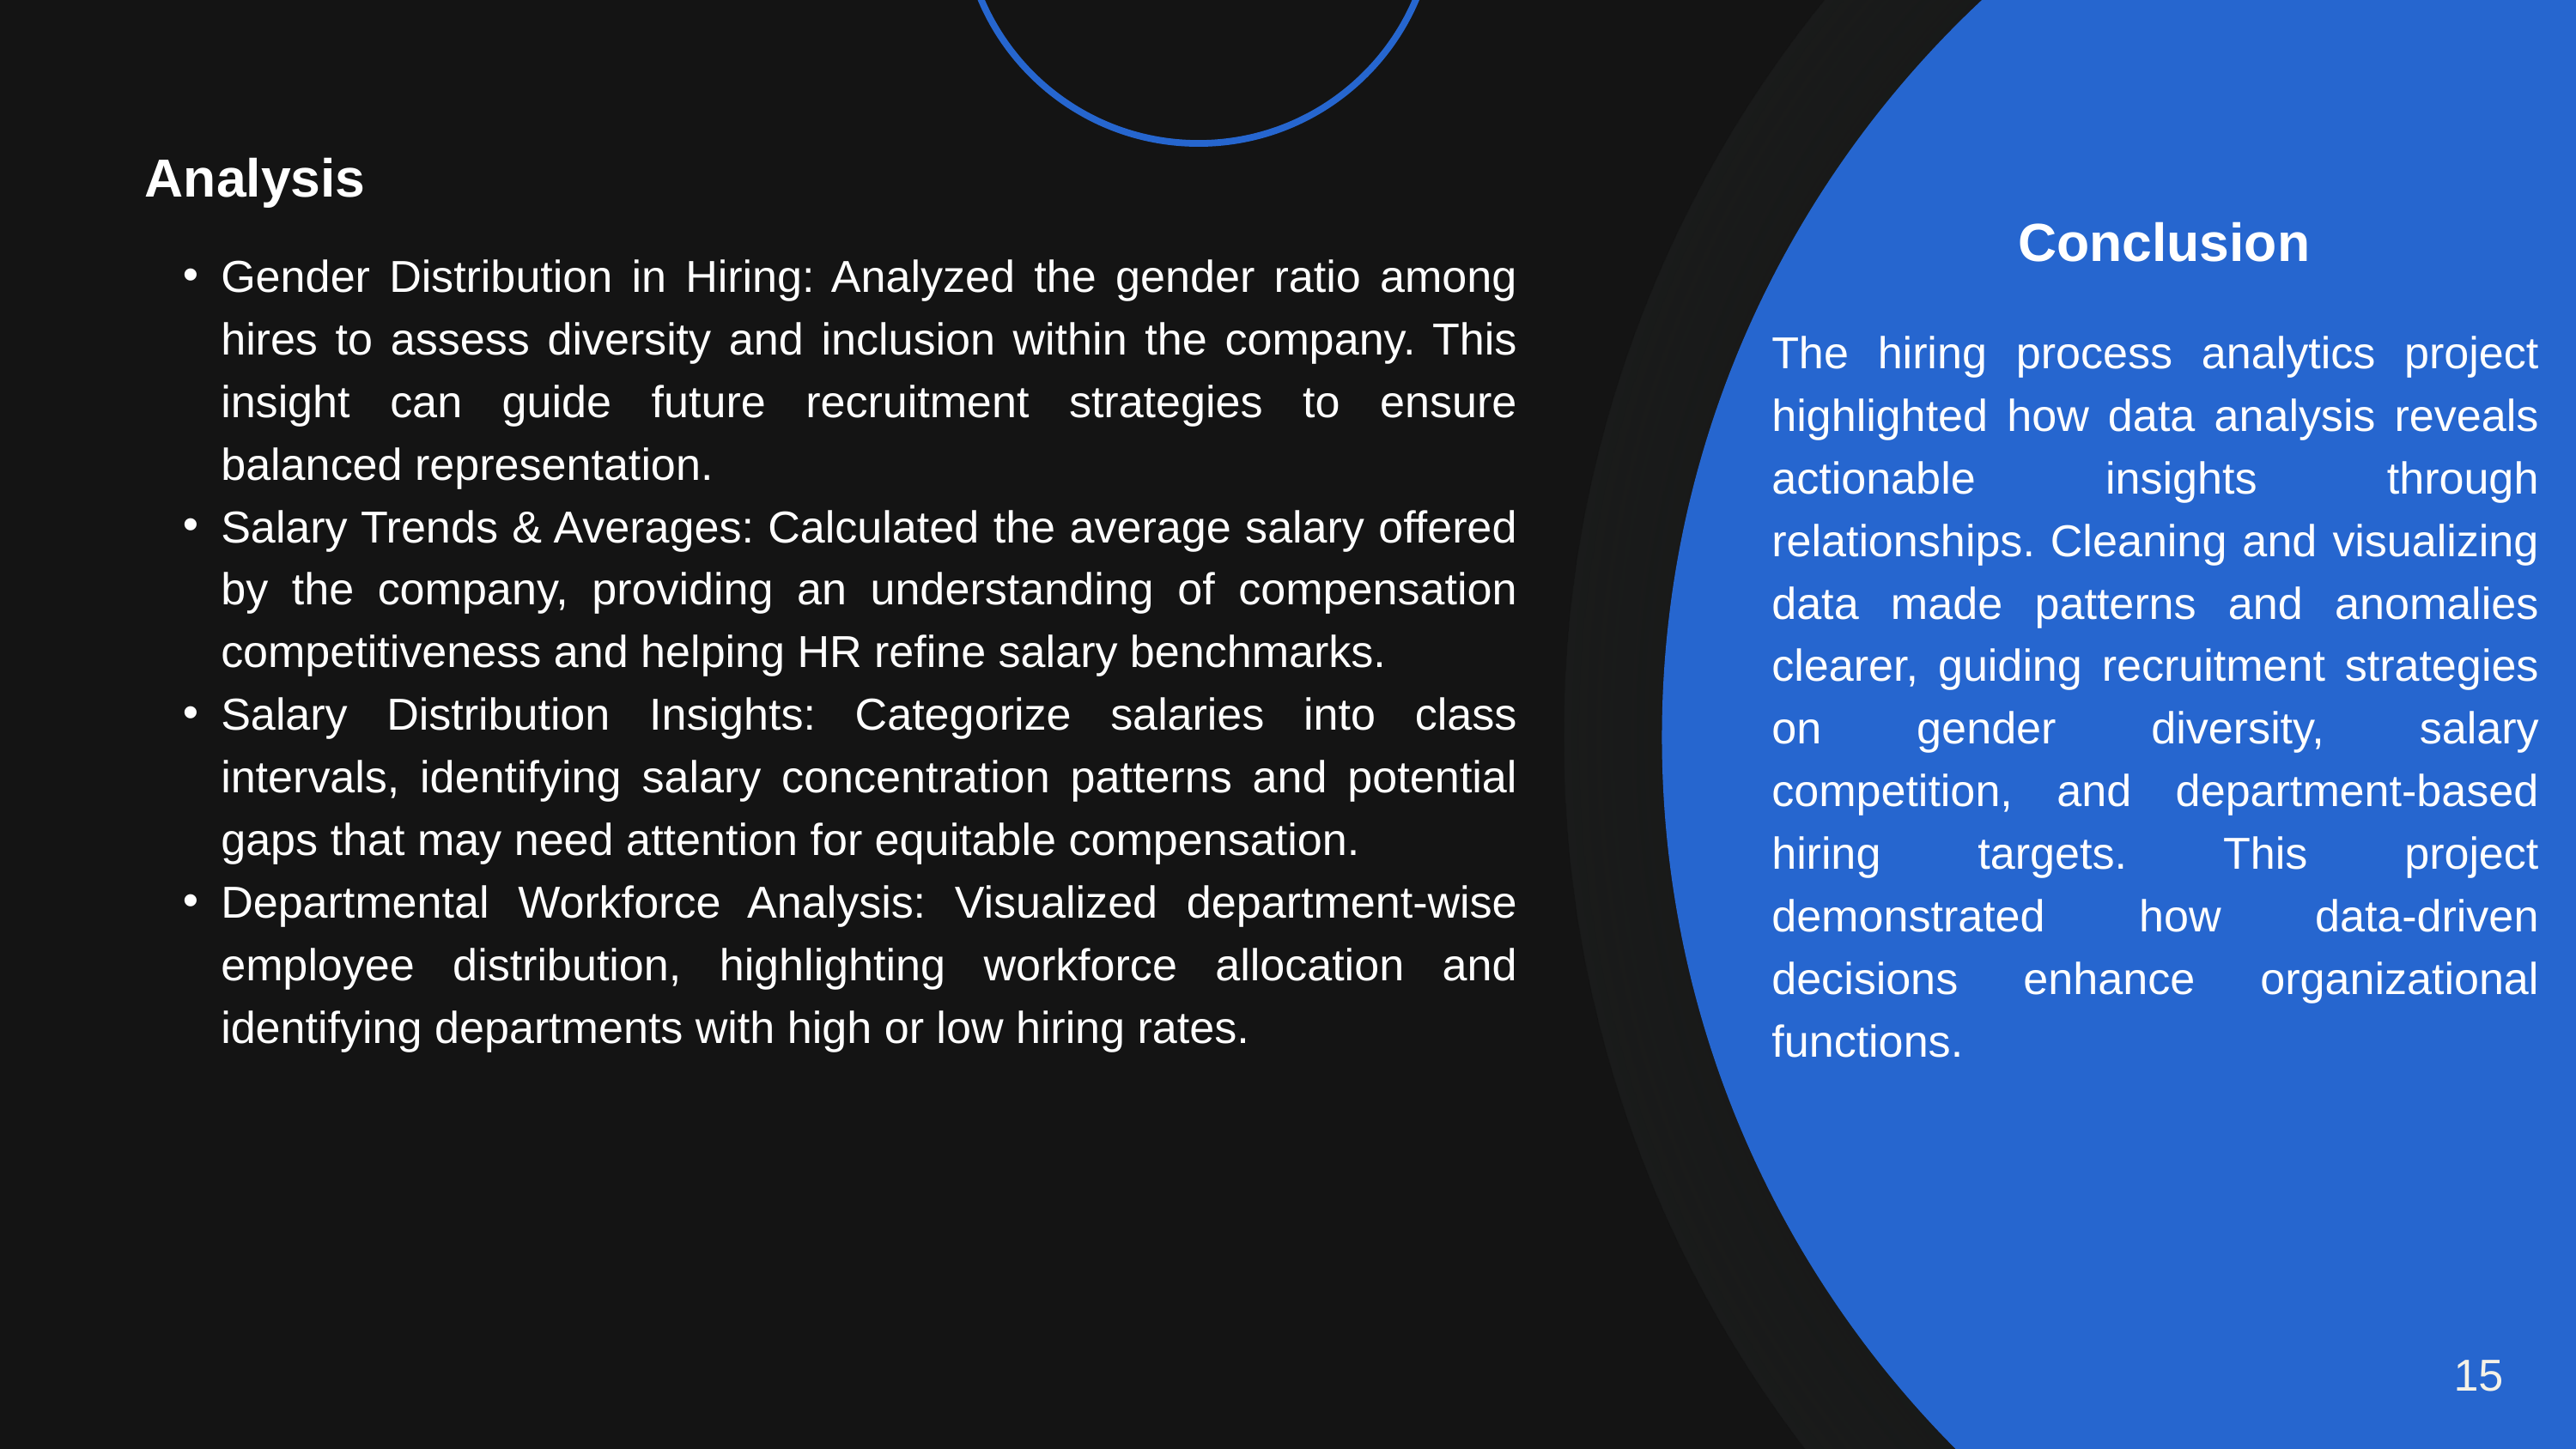

Analysis
Conclusion
Gender Distribution in Hiring: Analyzed the gender ratio among hires to assess diversity and inclusion within the company. This insight can guide future recruitment strategies to ensure balanced representation.
Salary Trends & Averages: Calculated the average salary offered by the company, providing an understanding of compensation competitiveness and helping HR refine salary benchmarks.
Salary Distribution Insights: Categorize salaries into class intervals, identifying salary concentration patterns and potential gaps that may need attention for equitable compensation.
Departmental Workforce Analysis: Visualized department-wise employee distribution, highlighting workforce allocation and identifying departments with high or low hiring rates.

The hiring process analytics project highlighted how data analysis reveals actionable insights through relationships. Cleaning and visualizing data made patterns and anomalies clearer, guiding recruitment strategies on gender diversity, salary competition, and department-based hiring targets. This project demonstrated how data-driven decisions enhance organizational functions.
15